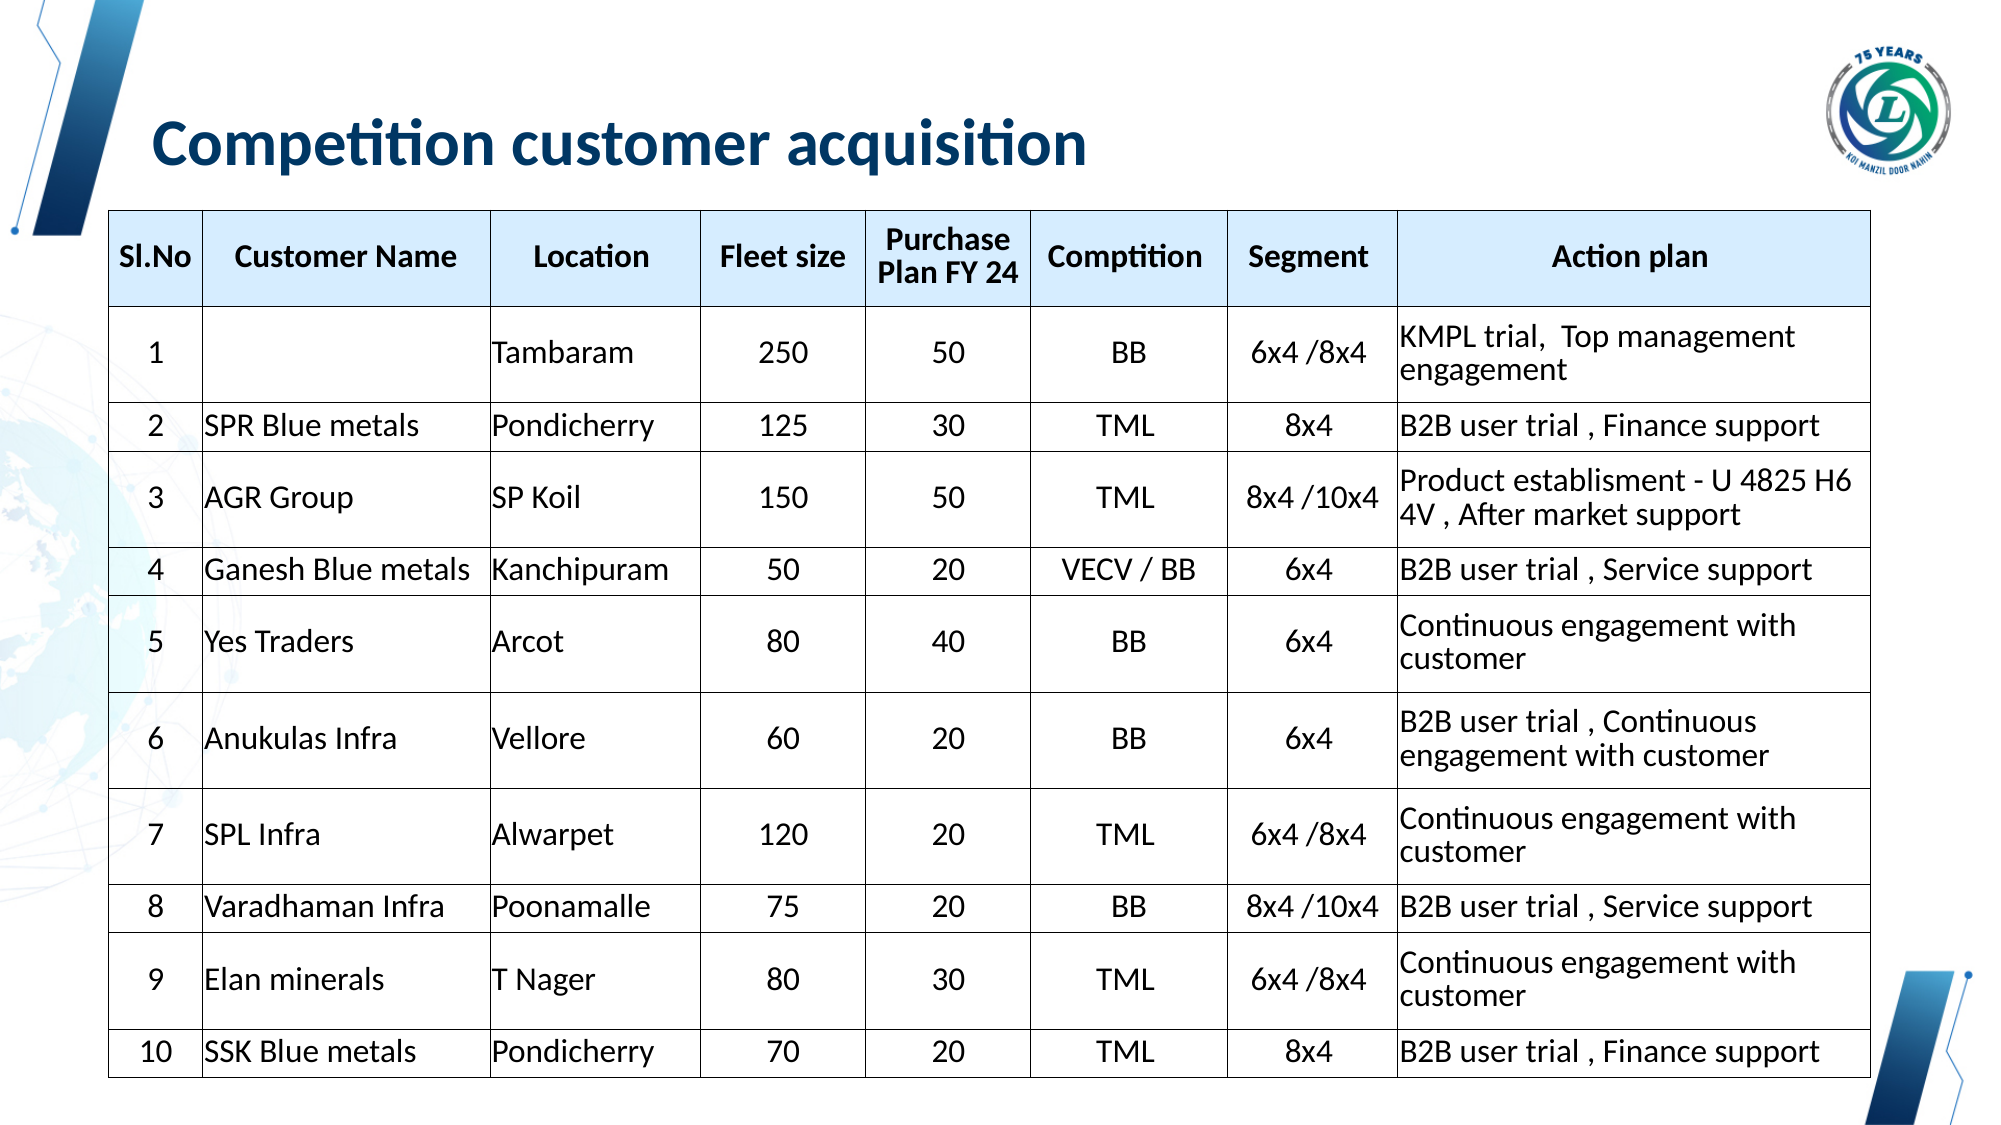

# Competition customer acquisition
| Sl.No | Customer Name | Location | Fleet size | Purchase Plan FY 24 | Comptition | Segment | Action plan |
| --- | --- | --- | --- | --- | --- | --- | --- |
| 1 |  | Tambaram | 250 | 50 | BB | 6x4 /8x4 | KMPL trial, Top management engagement |
| 2 | SPR Blue metals | Pondicherry | 125 | 30 | TML | 8x4 | B2B user trial , Finance support |
| 3 | AGR Group | SP Koil | 150 | 50 | TML | 8x4 /10x4 | Product establisment - U 4825 H6 4V , After market support |
| 4 | Ganesh Blue metals | Kanchipuram | 50 | 20 | VECV / BB | 6x4 | B2B user trial , Service support |
| 5 | Yes Traders | Arcot | 80 | 40 | BB | 6x4 | Continuous engagement with customer |
| 6 | Anukulas Infra | Vellore | 60 | 20 | BB | 6x4 | B2B user trial , Continuous engagement with customer |
| 7 | SPL Infra | Alwarpet | 120 | 20 | TML | 6x4 /8x4 | Continuous engagement with customer |
| 8 | Varadhaman Infra | Poonamalle | 75 | 20 | BB | 8x4 /10x4 | B2B user trial , Service support |
| 9 | Elan minerals | T Nager | 80 | 30 | TML | 6x4 /8x4 | Continuous engagement with customer |
| 10 | SSK Blue metals | Pondicherry | 70 | 20 | TML | 8x4 | B2B user trial , Finance support |